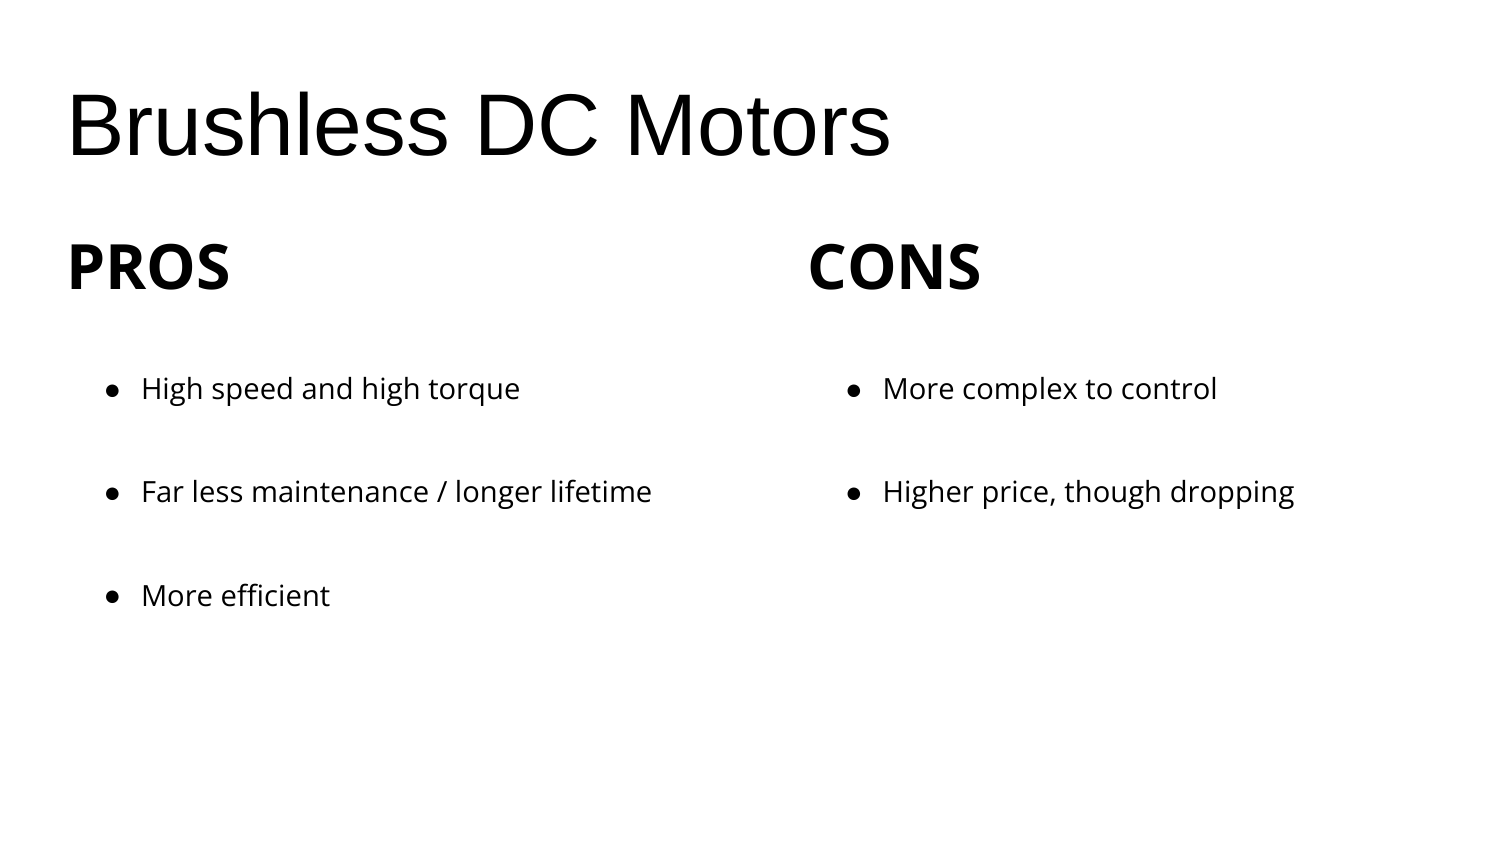

# Brushless DC Motors
PROS
High speed and high torque
Far less maintenance / longer lifetime
More efficient
CONS
More complex to control
Higher price, though dropping